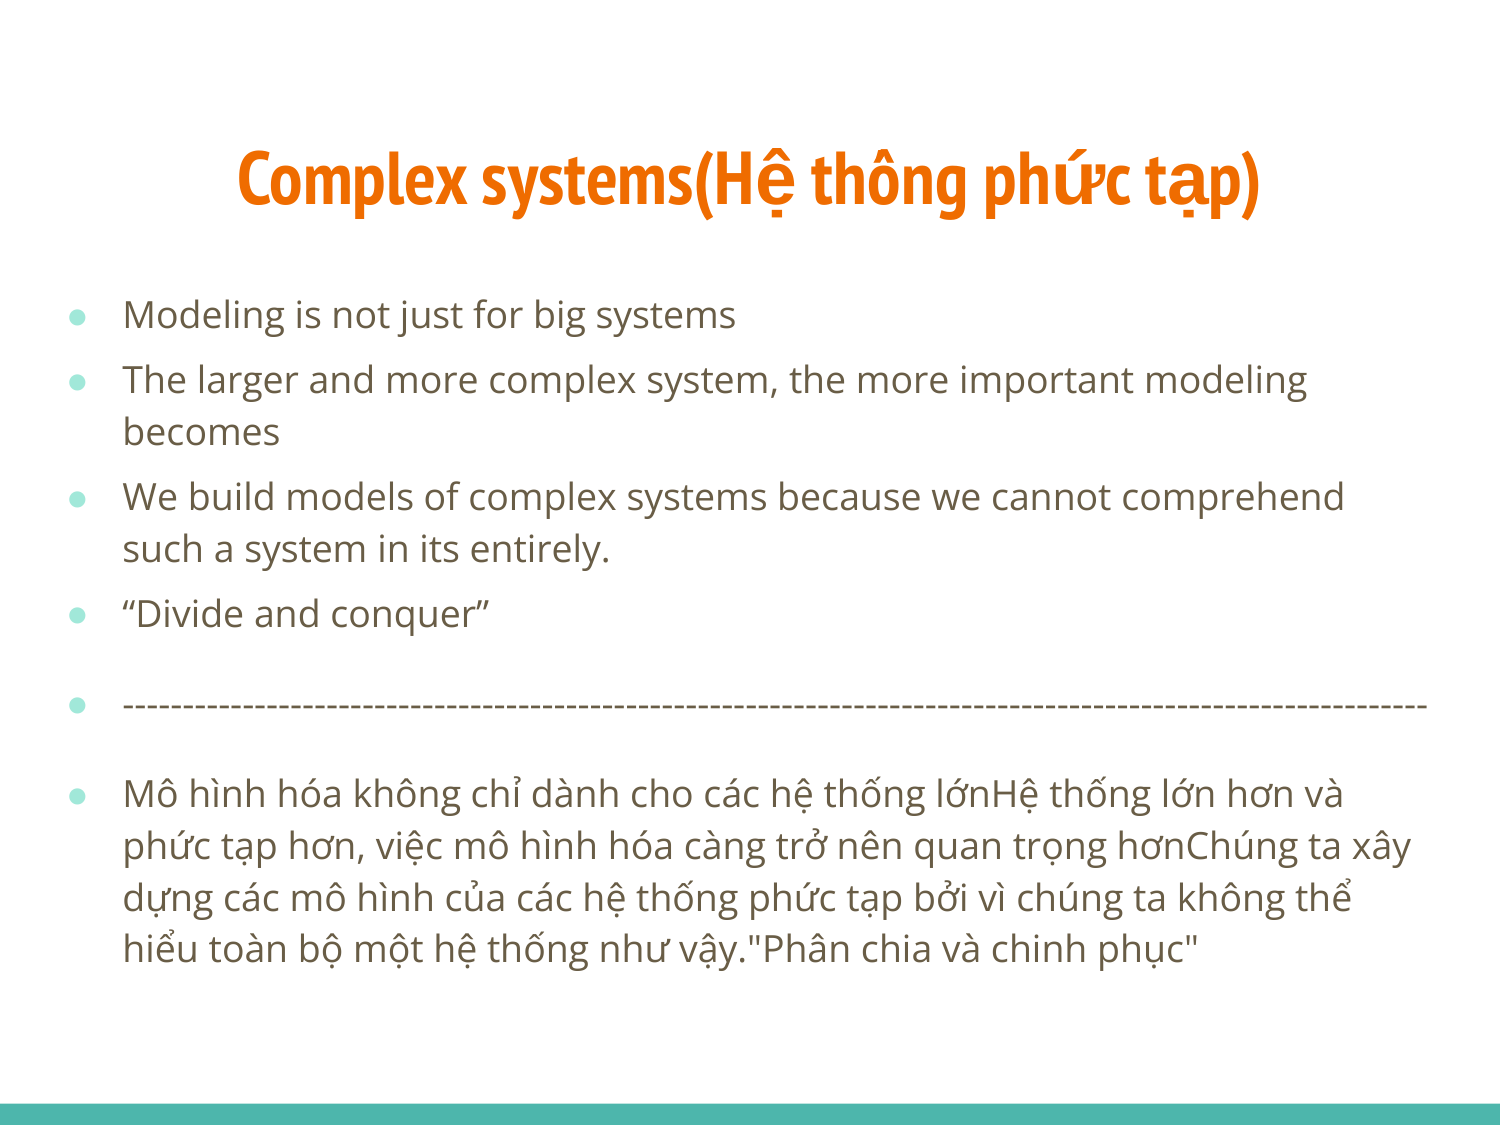

# Complex systems(Hệ thống phức tạp)
Modeling is not just for big systems
The larger and more complex system, the more important modeling becomes
We build models of complex systems because we cannot comprehend such a system in its entirely.
“Divide and conquer”
-------------------------------------------------------------------------------------------------------------
Mô hình hóa không chỉ dành cho các hệ thống lớnHệ thống lớn hơn và phức tạp hơn, việc mô hình hóa càng trở nên quan trọng hơnChúng ta xây dựng các mô hình của các hệ thống phức tạp bởi vì chúng ta không thể hiểu toàn bộ một hệ thống như vậy."Phân chia và chinh phục"